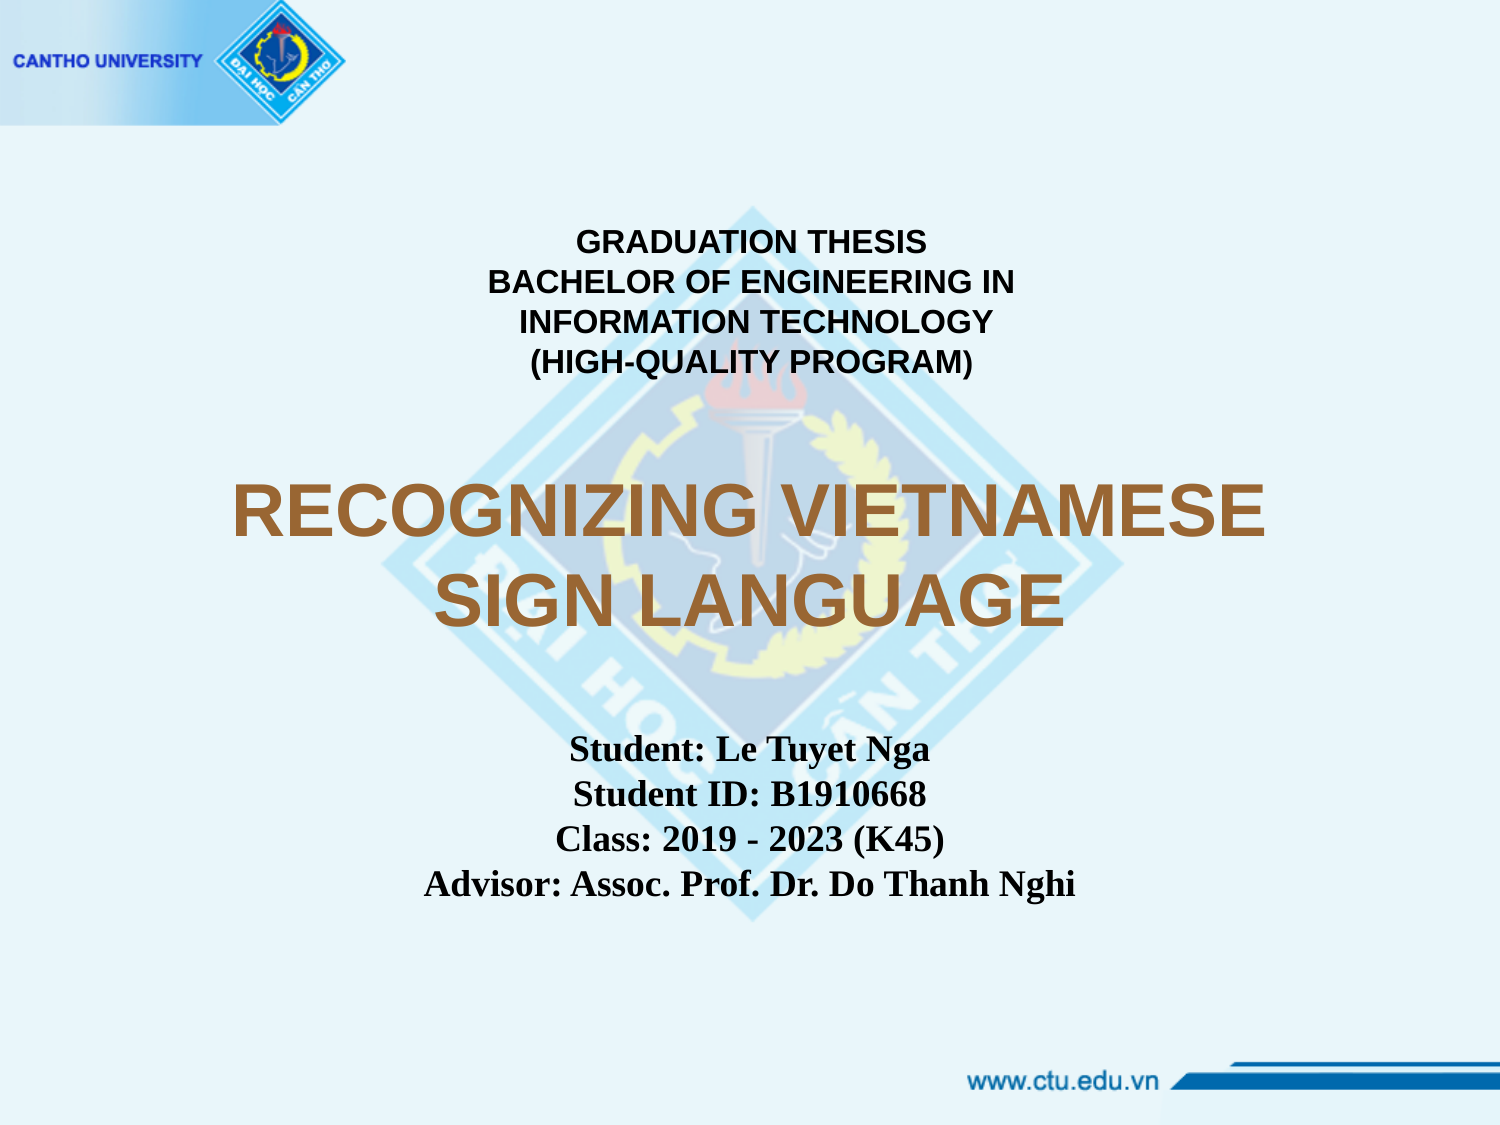

GRADUATION THESIS
BACHELOR OF ENGINEERING IN
  INFORMATION TECHNOLOGY
(HIGH-QUALITY PROGRAM)
# RECOGNIZING VIETNAMESE SIGN LANGUAGE
Student: Le Tuyet Nga
Student ID: B1910668
Class: 2019 - 2023 (K45)
Advisor: Assoc. Prof. Dr. Do Thanh Nghi